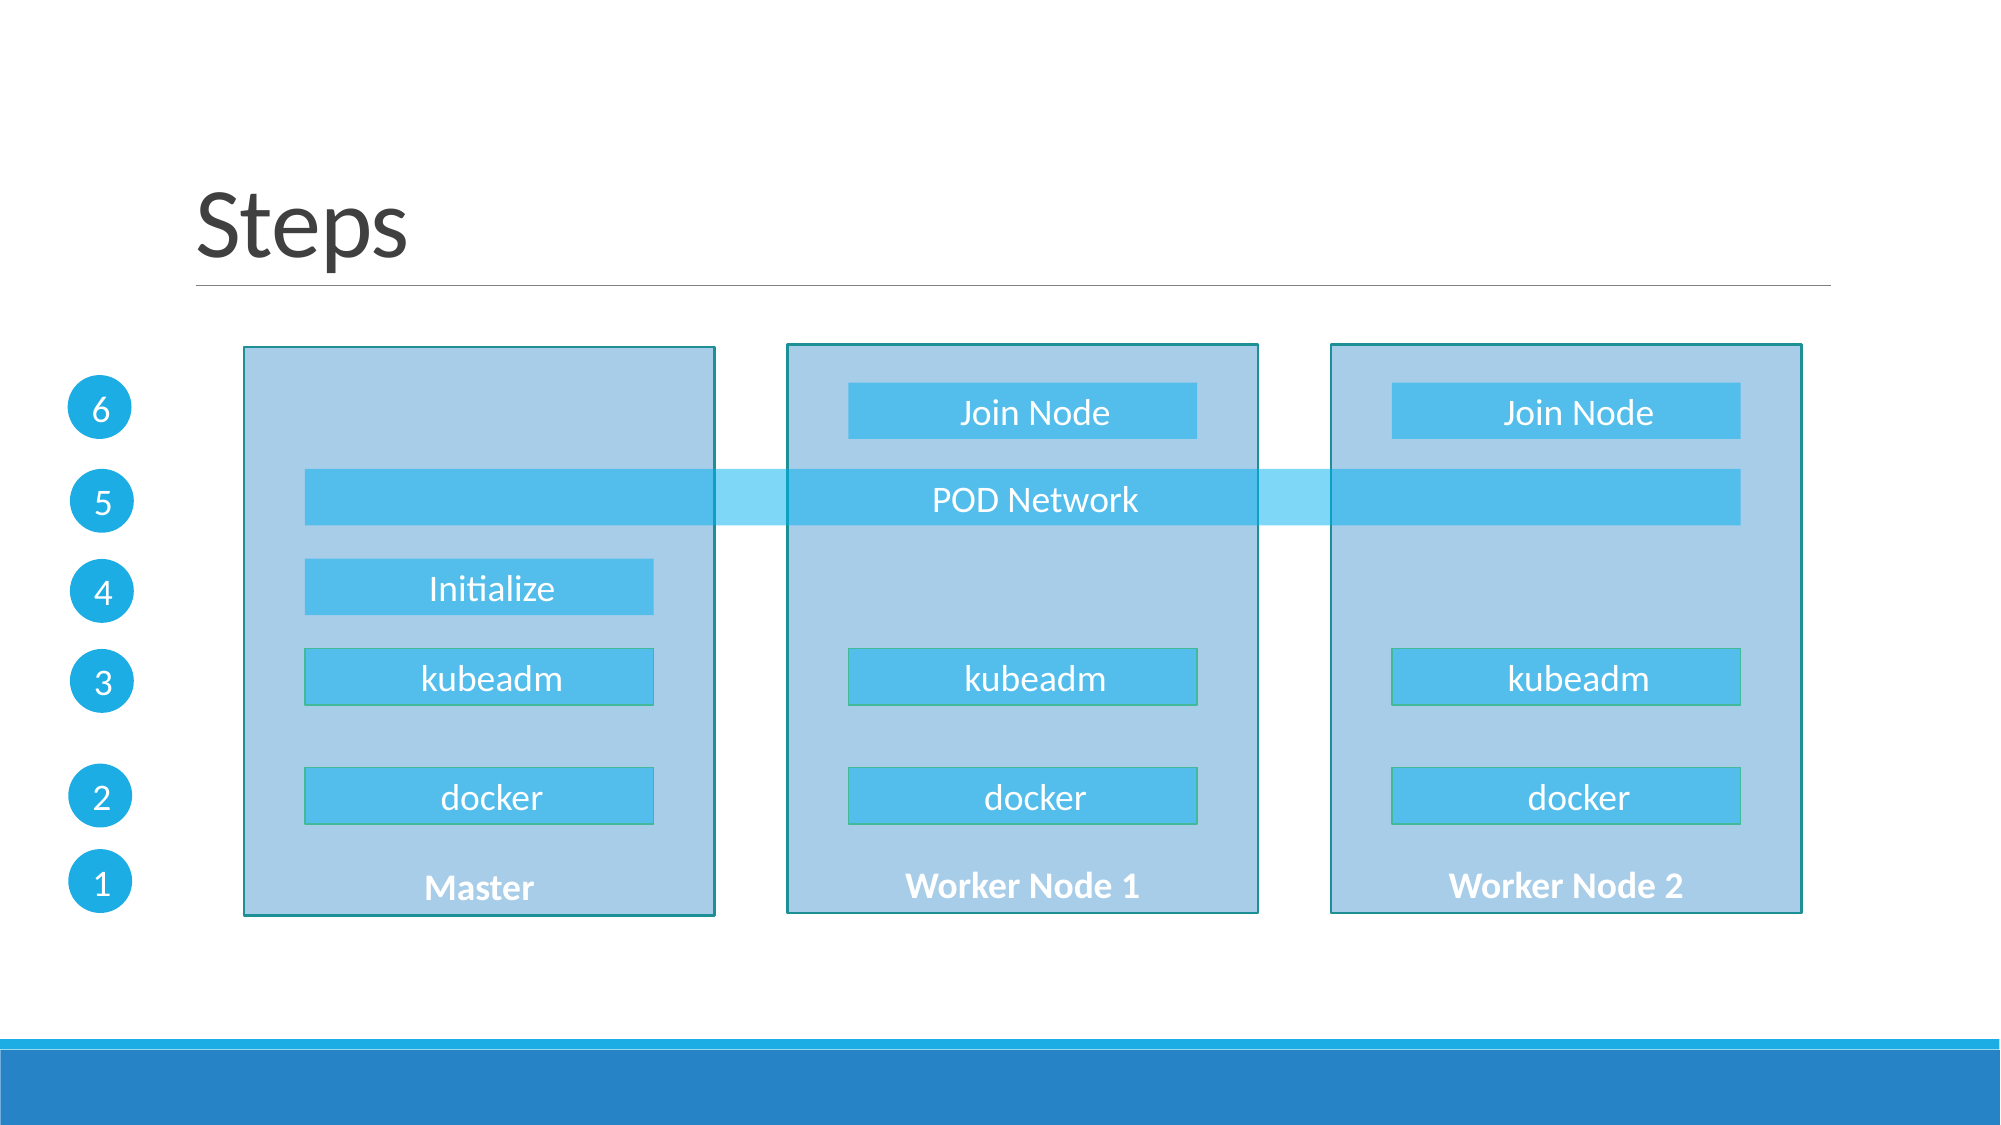

# Steps
Worker Node 1
Worker Node 2
Master
6
   Join Node
   Join Node
5
   POD Network
   Initialize
4
   kubeadm

   kubeadm

   kubeadm

3
2
   docker

   docker

   docker

1